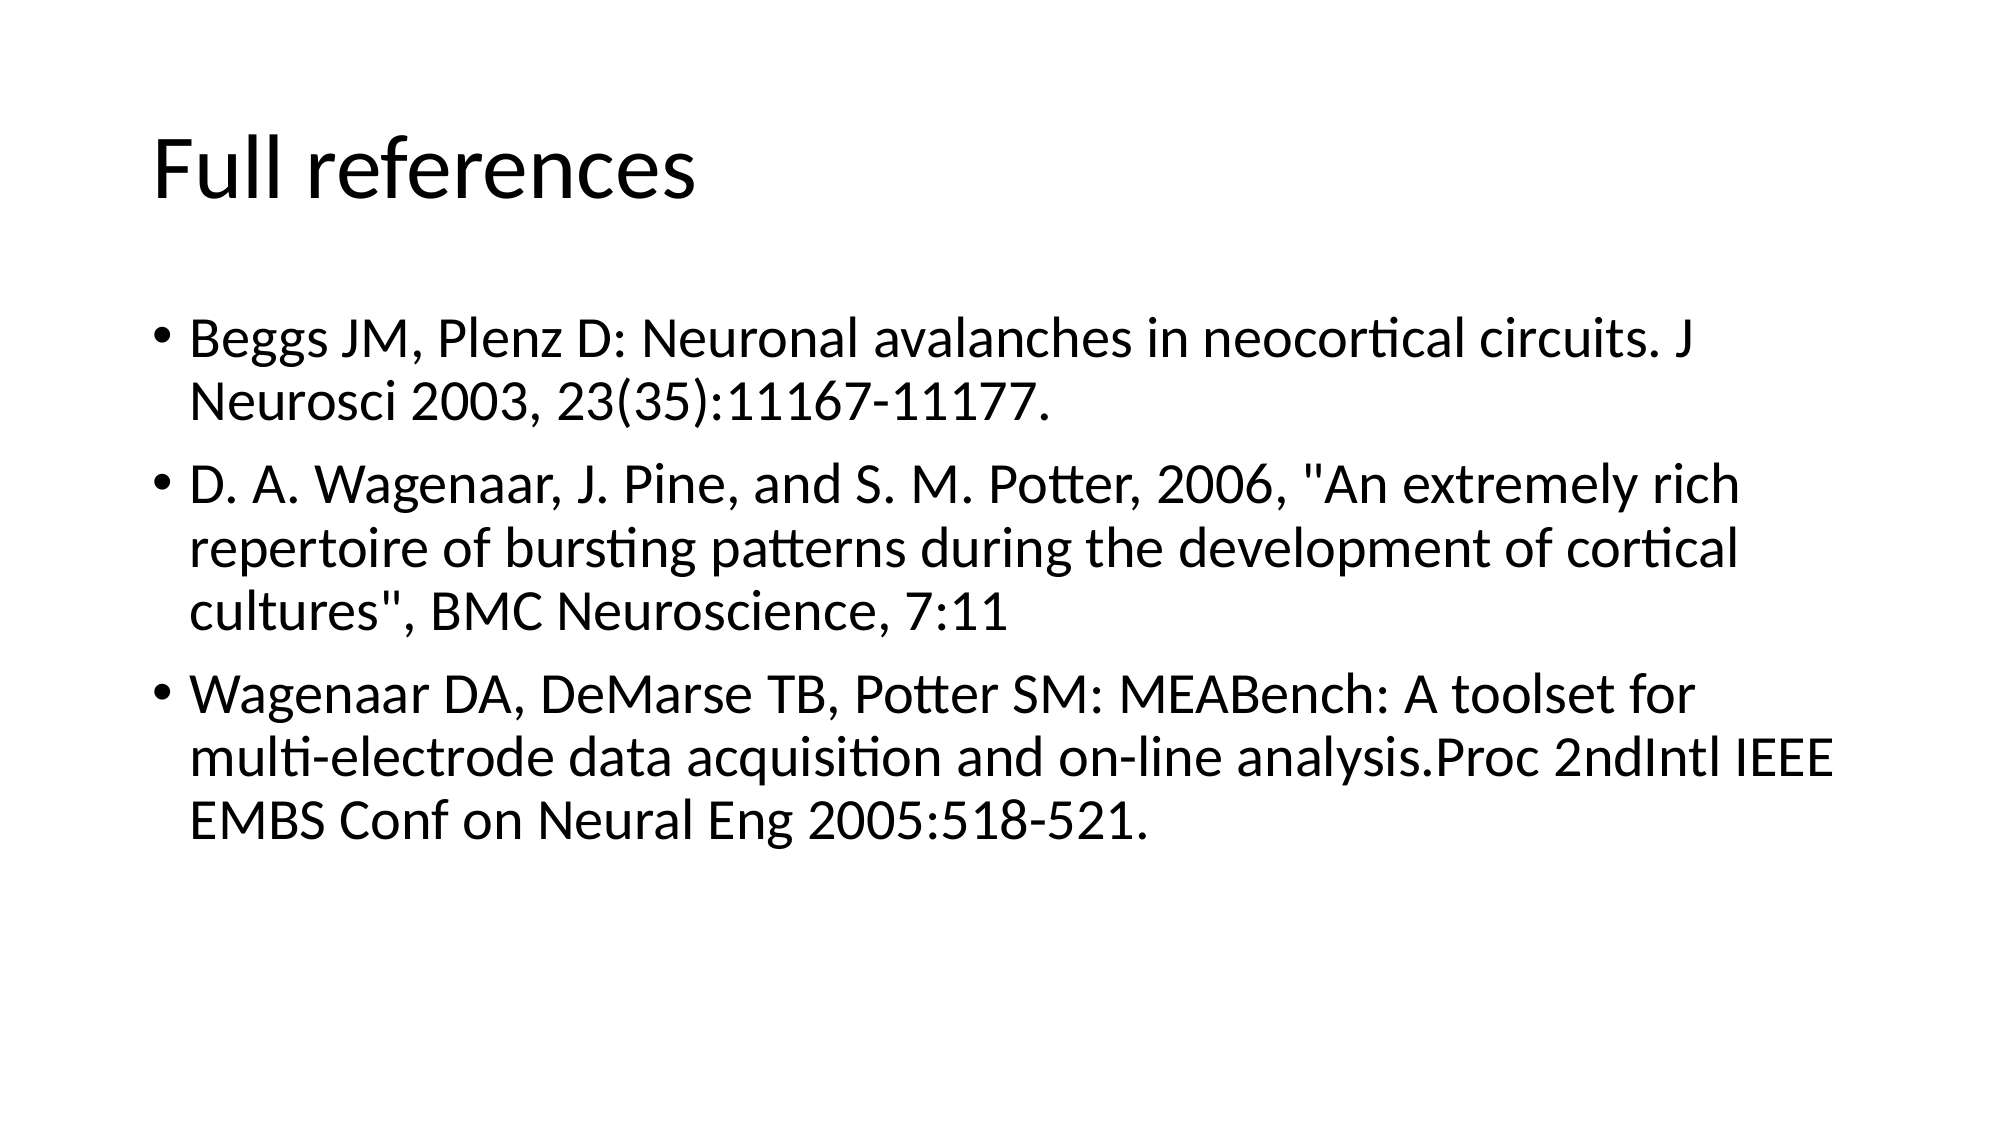

# Full references
Beggs JM, Plenz D: Neuronal avalanches in neocortical circuits. J Neurosci 2003, 23(35):11167-11177.
D. A. Wagenaar, J. Pine, and S. M. Potter, 2006, "An extremely rich repertoire of bursting patterns during the development of cortical cultures", BMC Neuroscience, 7:11
Wagenaar DA, DeMarse TB, Potter SM: MEABench: A toolset for multi-electrode data acquisition and on-line analysis.Proc 2ndIntl IEEE EMBS Conf on Neural Eng 2005:518-521.